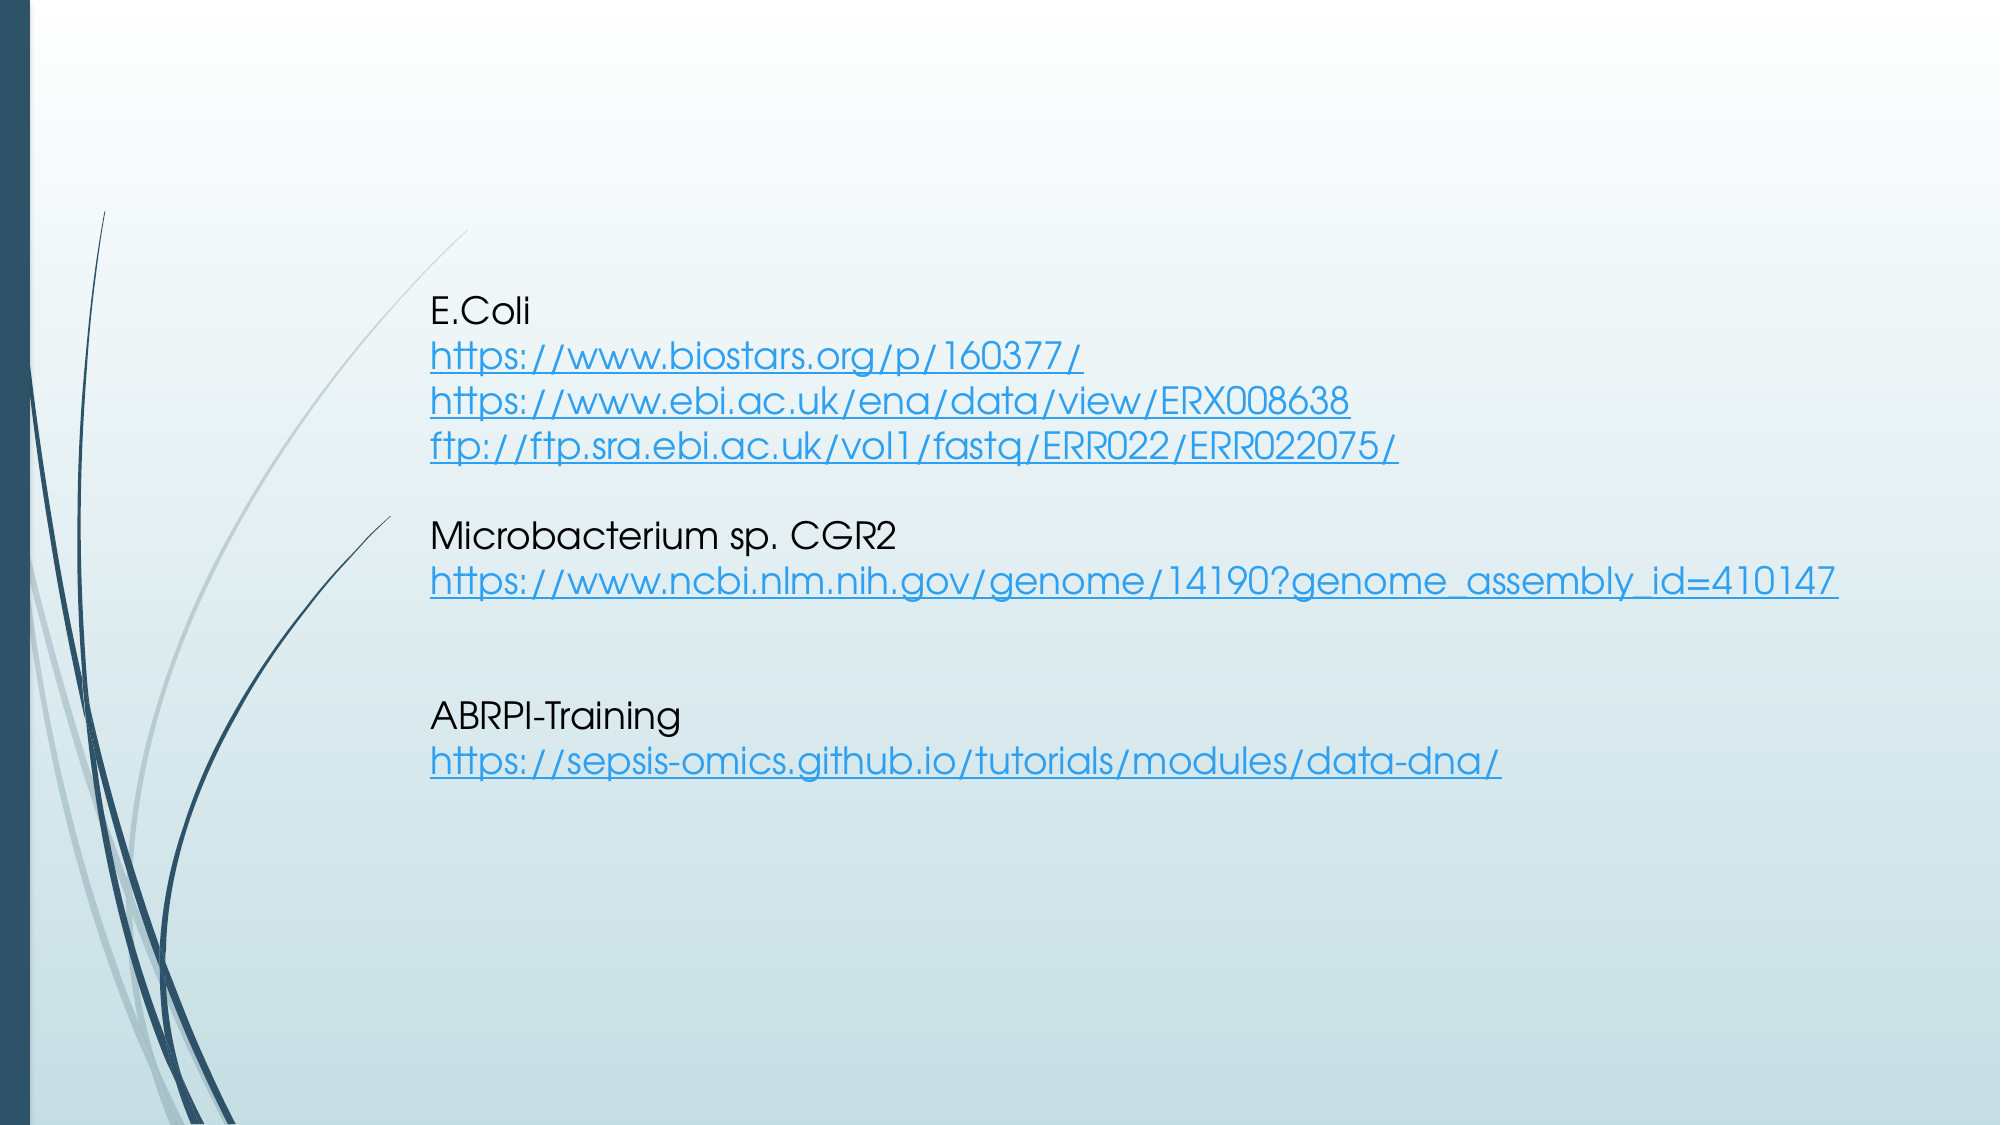

E.Coli
https://www.biostars.org/p/160377/
https://www.ebi.ac.uk/ena/data/view/ERX008638
ftp://ftp.sra.ebi.ac.uk/vol1/fastq/ERR022/ERR022075/

Microbacterium sp. CGR2
https://www.ncbi.nlm.nih.gov/genome/14190?genome_assembly_id=410147

ABRPI-Training
https://sepsis-omics.github.io/tutorials/modules/data-dna/